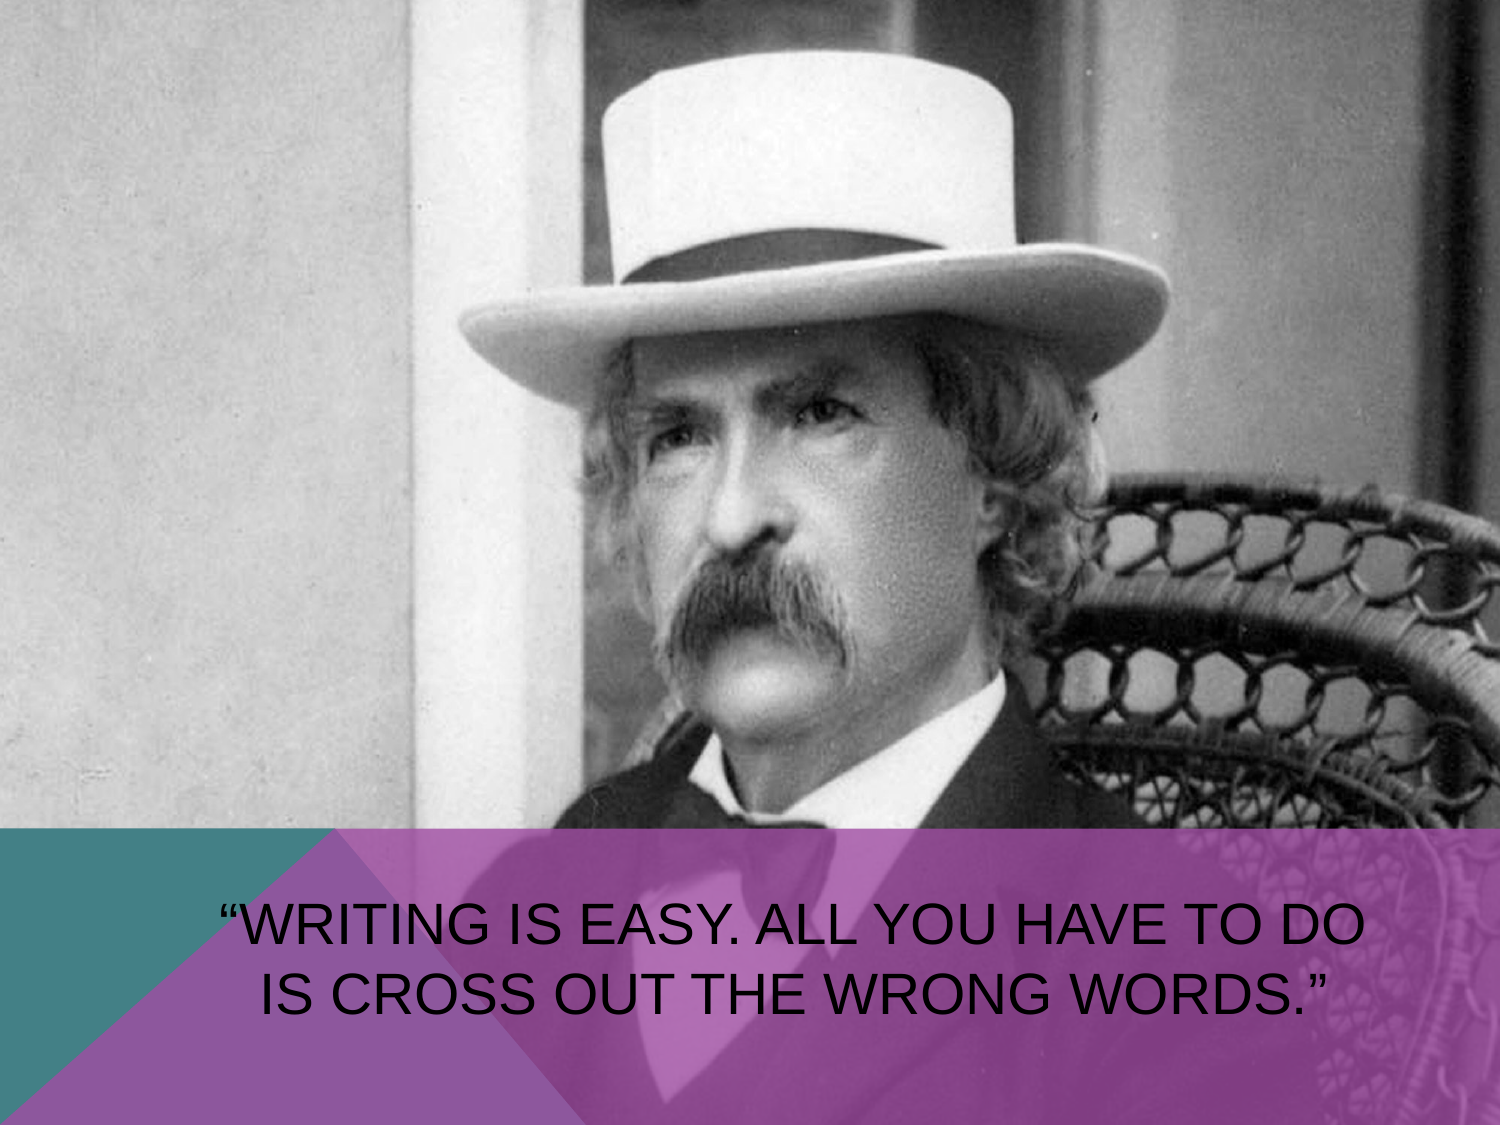

“Writing is easy. All you have to do is cross out the wrong words.”